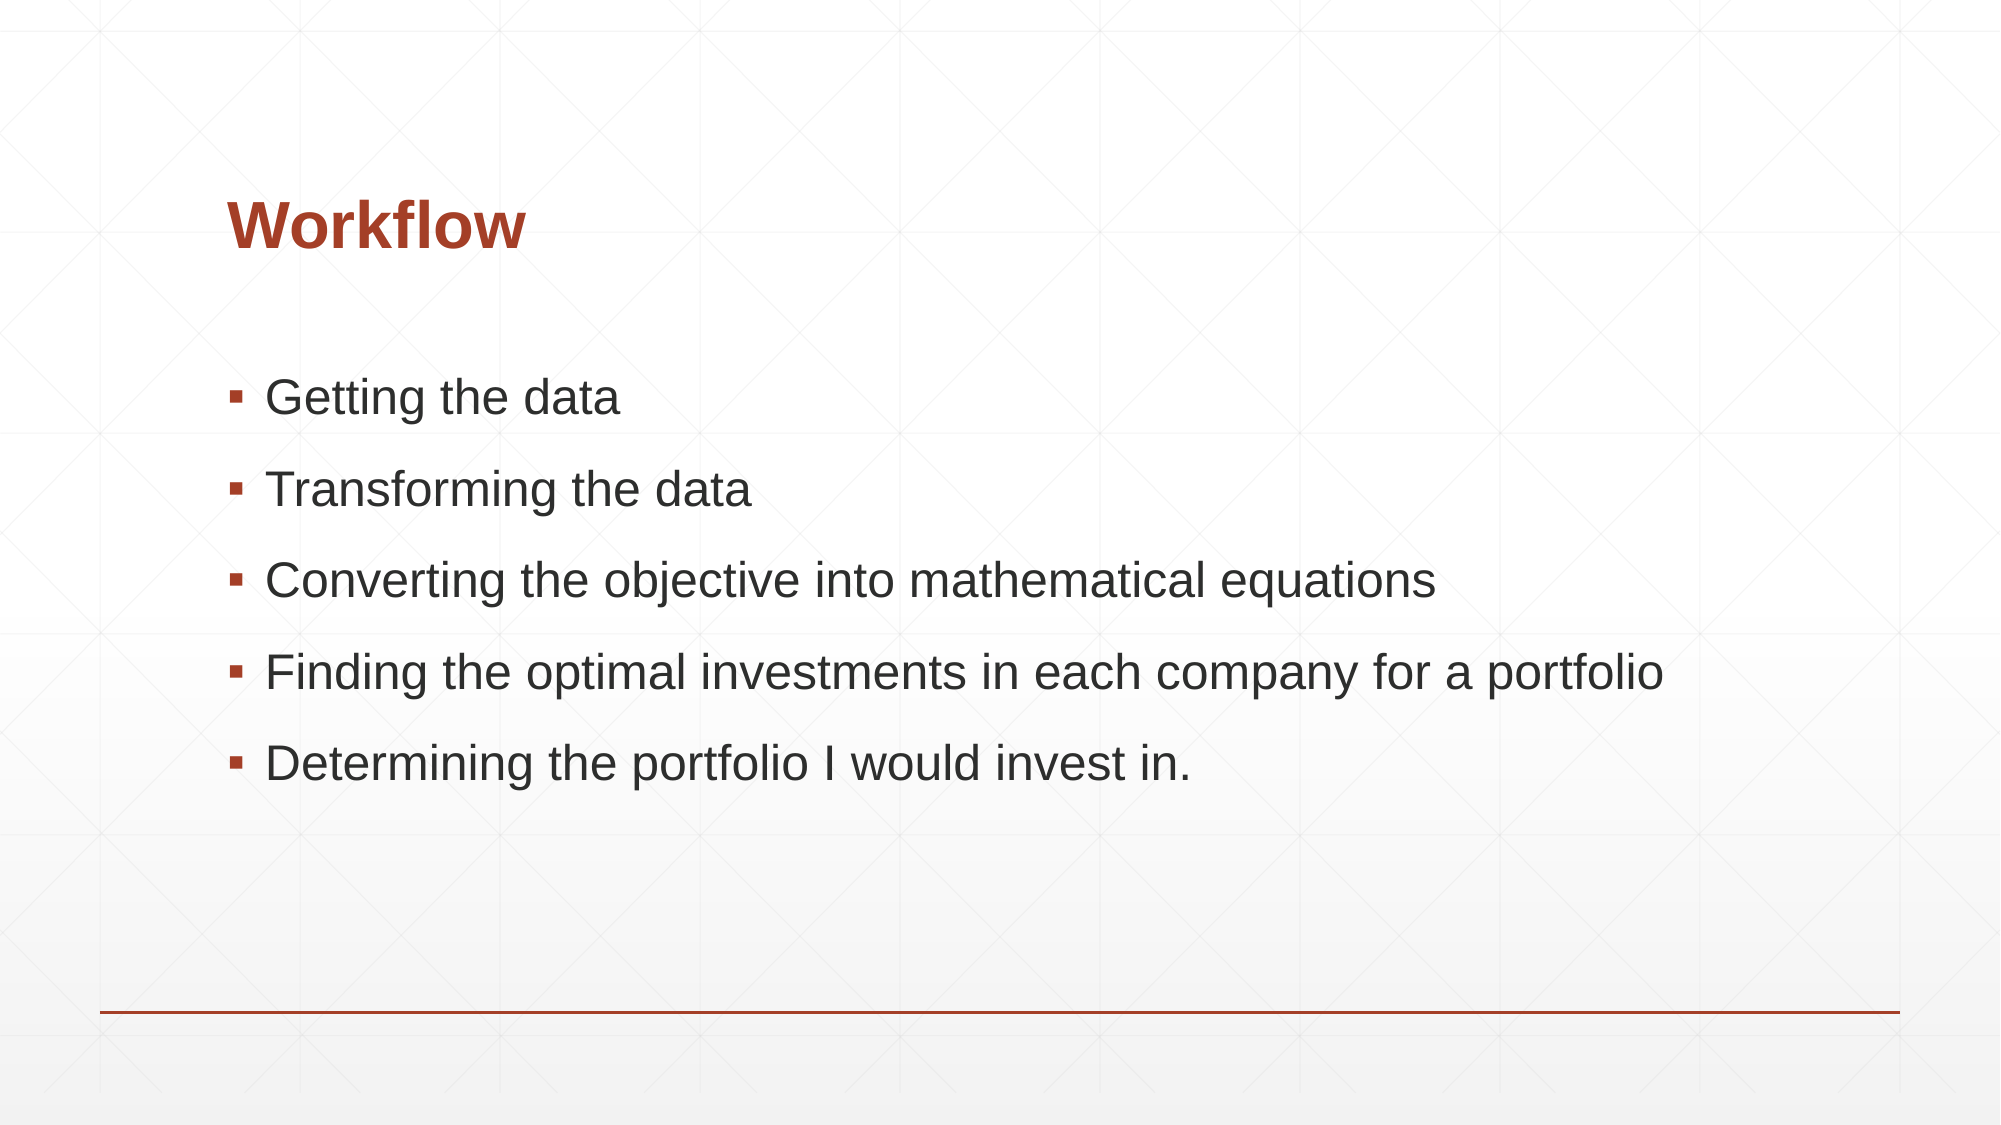

# Workflow
Getting the data
Transforming the data
Converting the objective into mathematical equations
Finding the optimal investments in each company for a portfolio
Determining the portfolio I would invest in.